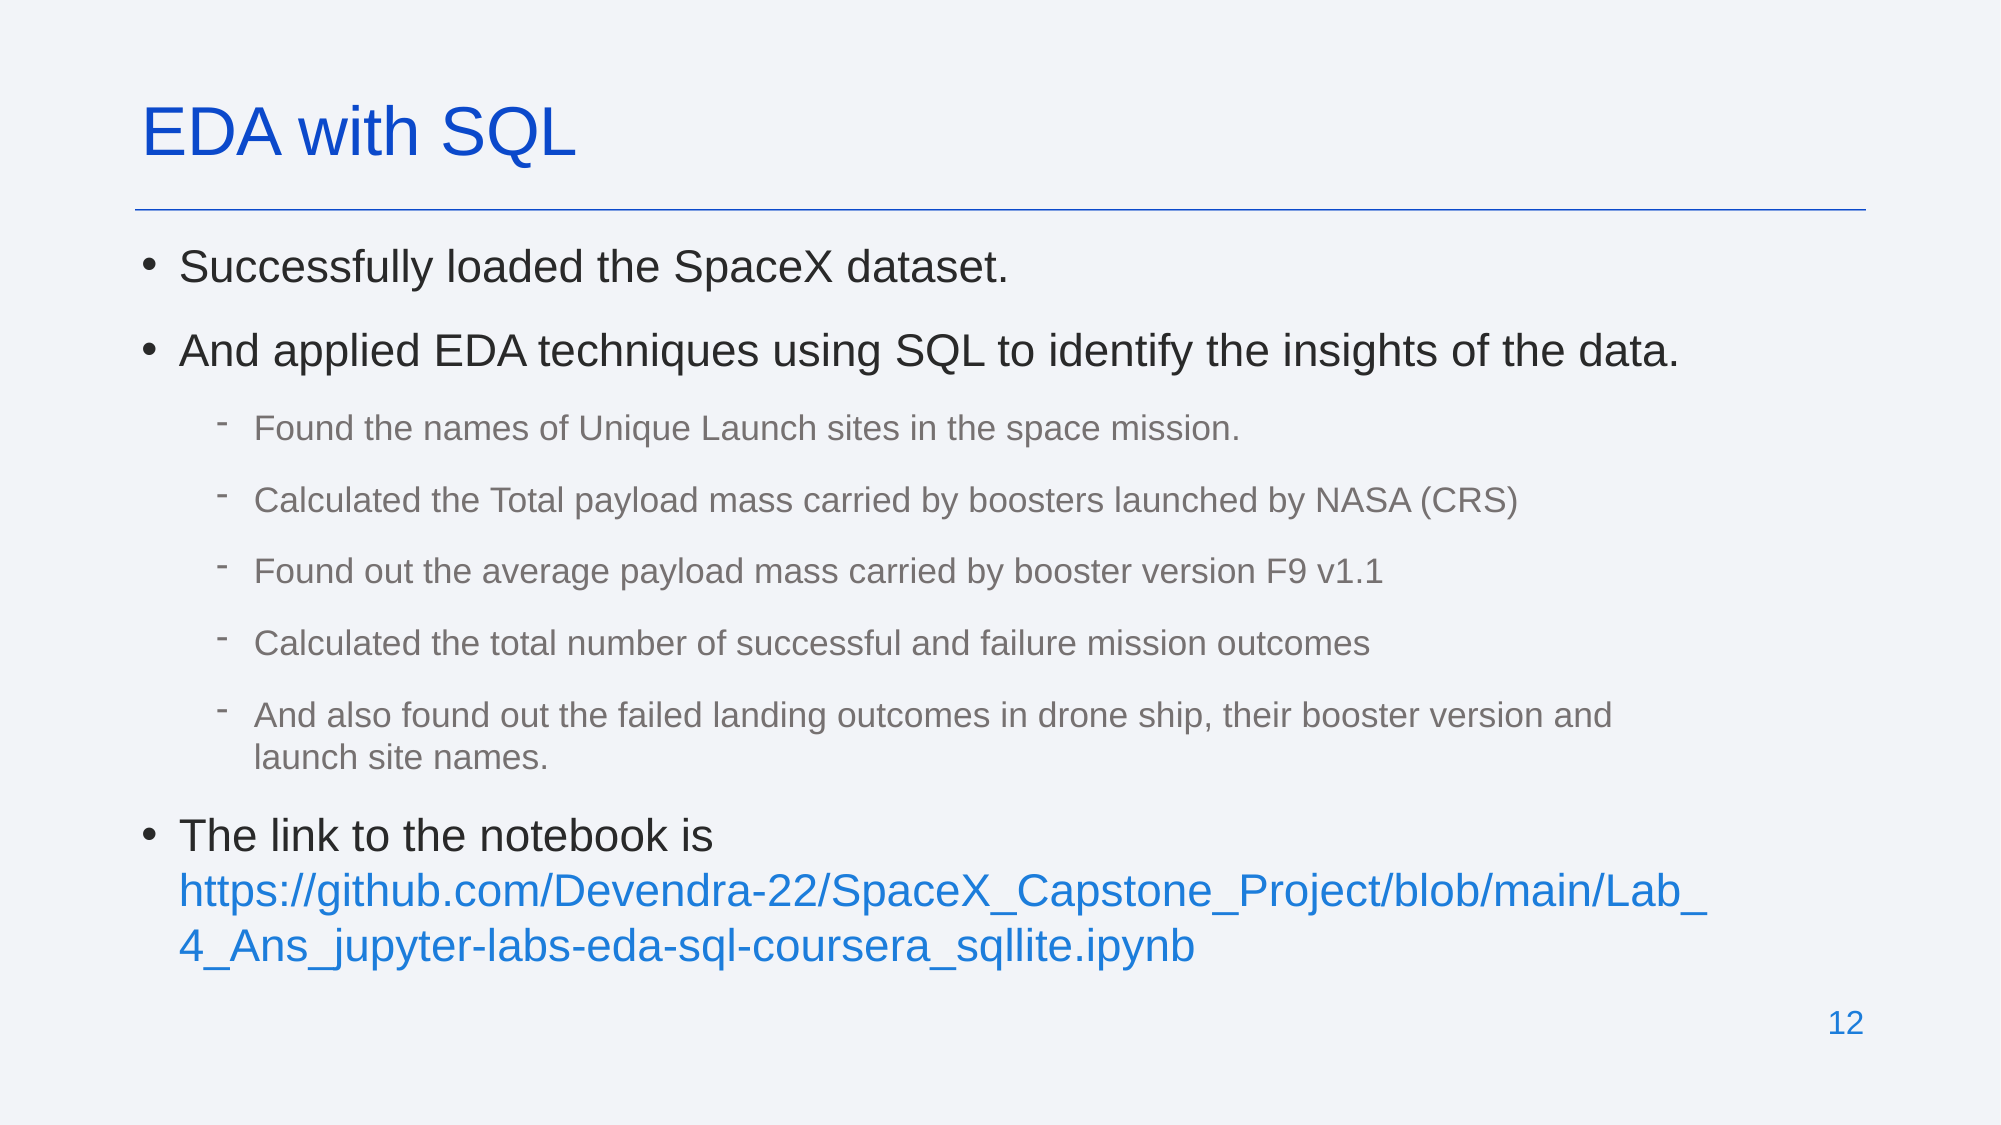

EDA with SQL
Successfully loaded the SpaceX dataset.
And applied EDA techniques using SQL to identify the insights of the data.
Found the names of Unique Launch sites in the space mission.
Calculated the Total payload mass carried by boosters launched by NASA (CRS)
Found out the average payload mass carried by booster version F9 v1.1
Calculated the total number of successful and failure mission outcomes
And also found out the failed landing outcomes in drone ship, their booster version and launch site names.
The link to the notebook is https://github.com/Devendra-22/SpaceX_Capstone_Project/blob/main/Lab_4_Ans_jupyter-labs-eda-sql-coursera_sqllite.ipynb

12